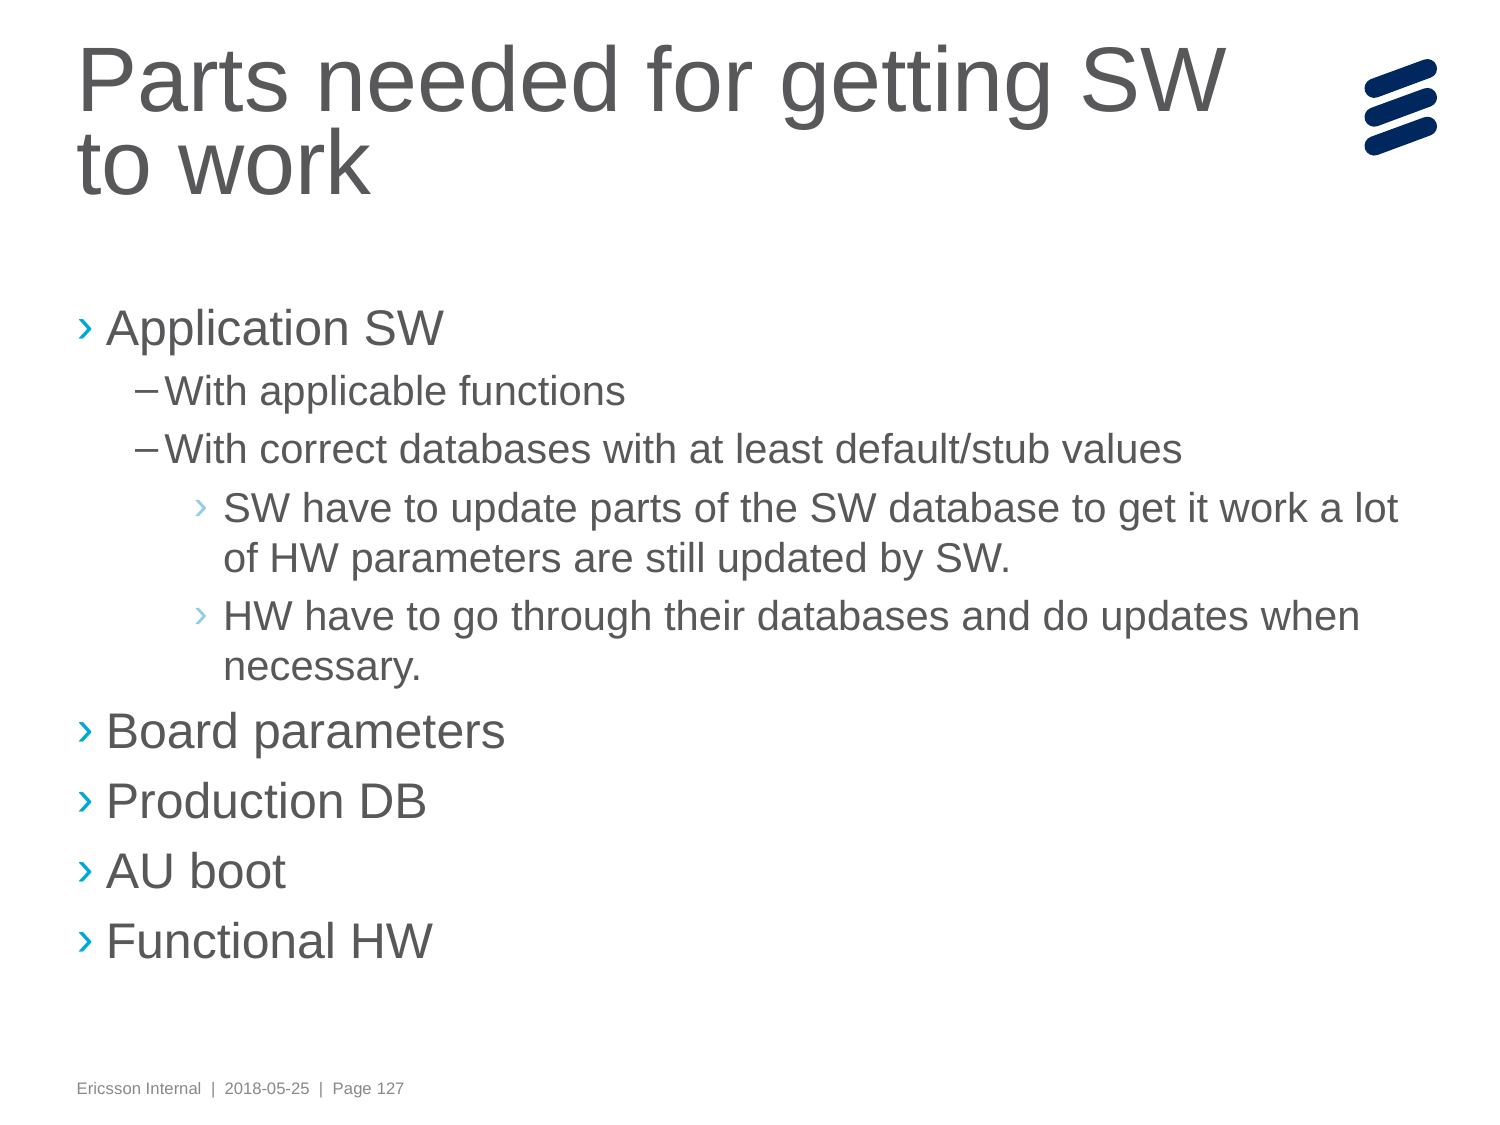

# Parts needed for getting SW to work
Application SW
With applicable functions
With correct databases with at least default/stub values
SW have to update parts of the SW database to get it work a lot of HW parameters are still updated by SW.
HW have to go through their databases and do updates when necessary.
Board parameters
Production DB
AU boot
Functional HW